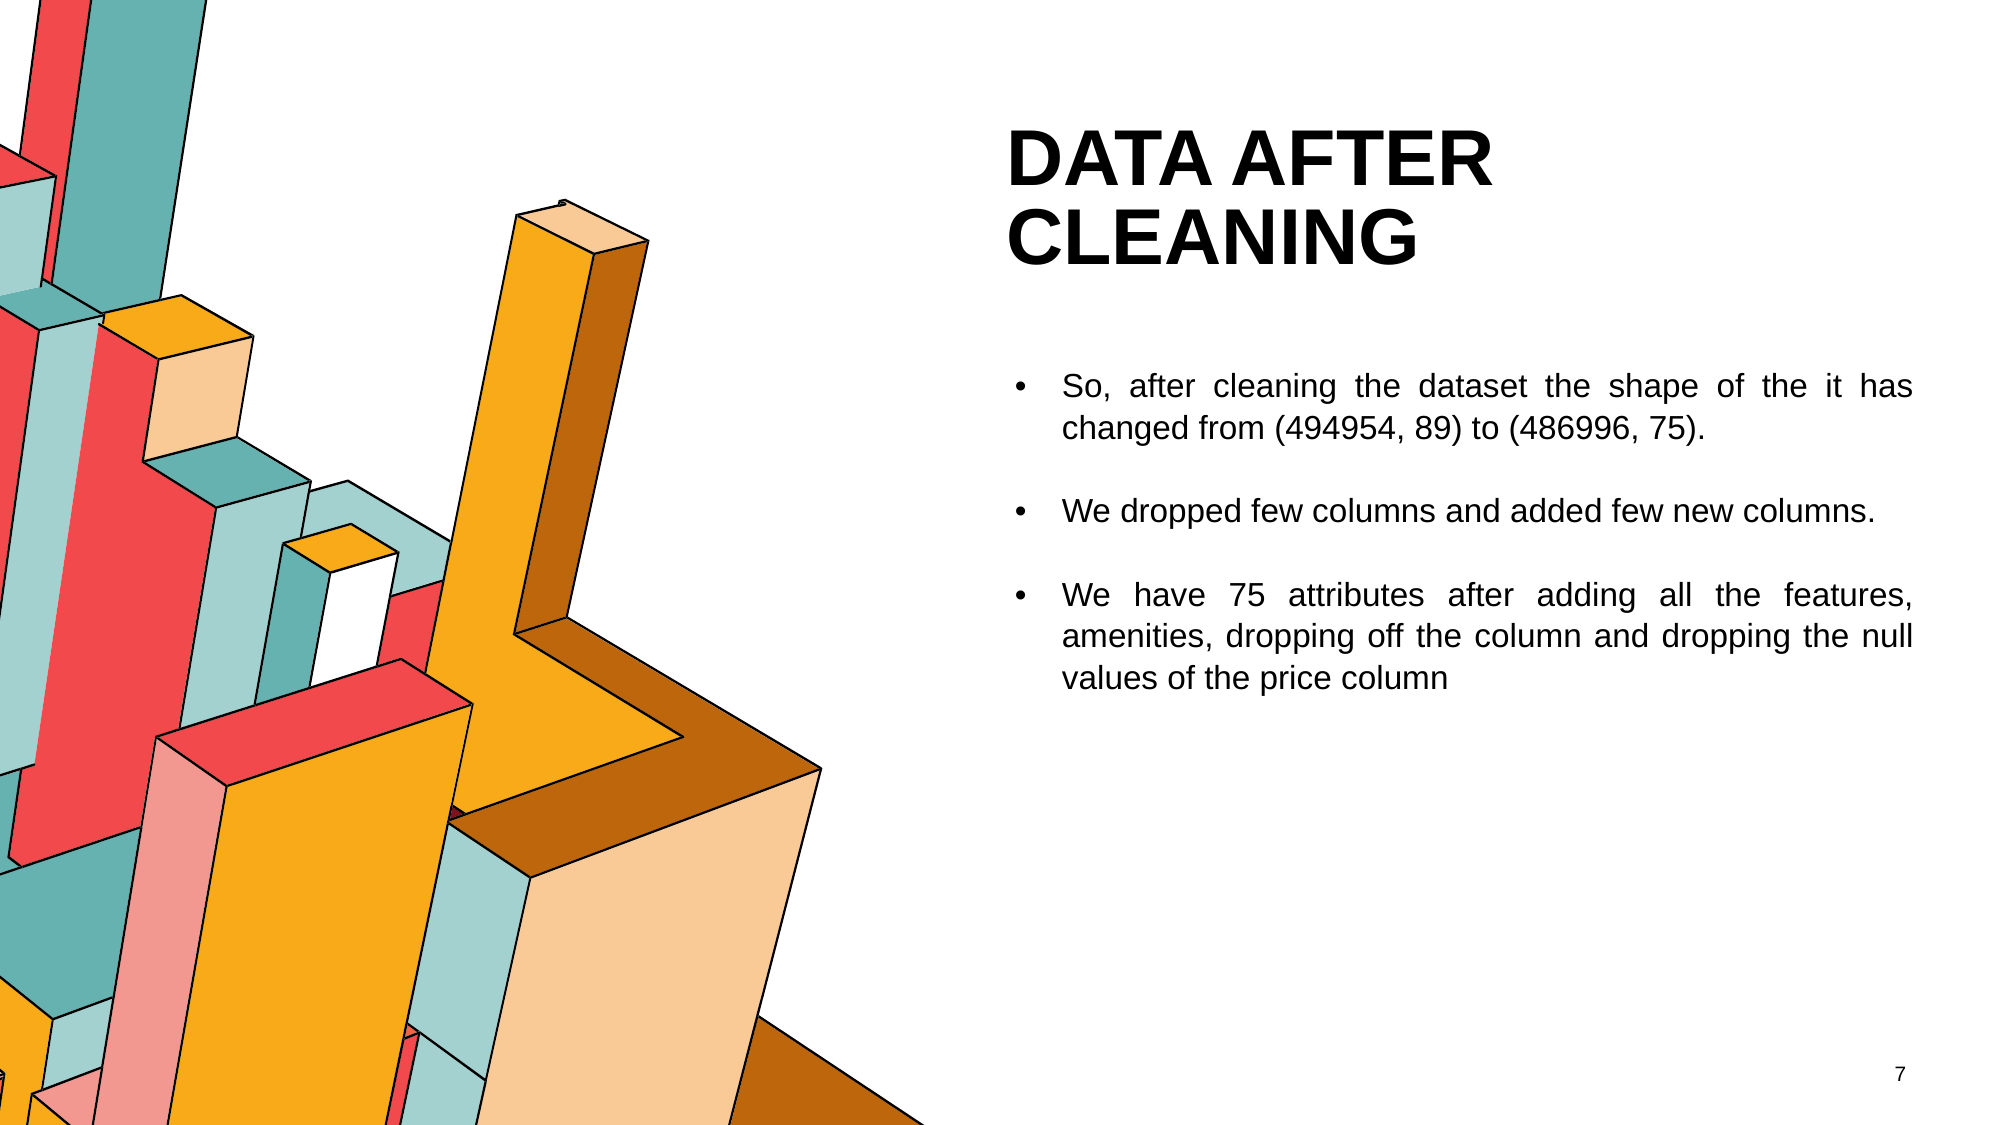

# Data after cleaning
So, after cleaning the dataset the shape of the it has changed from (494954, 89) to (486996, 75).

We dropped few columns and added few new columns.

We have 75 attributes after adding all the features, amenities, dropping off the column and dropping the null values of the price column
7